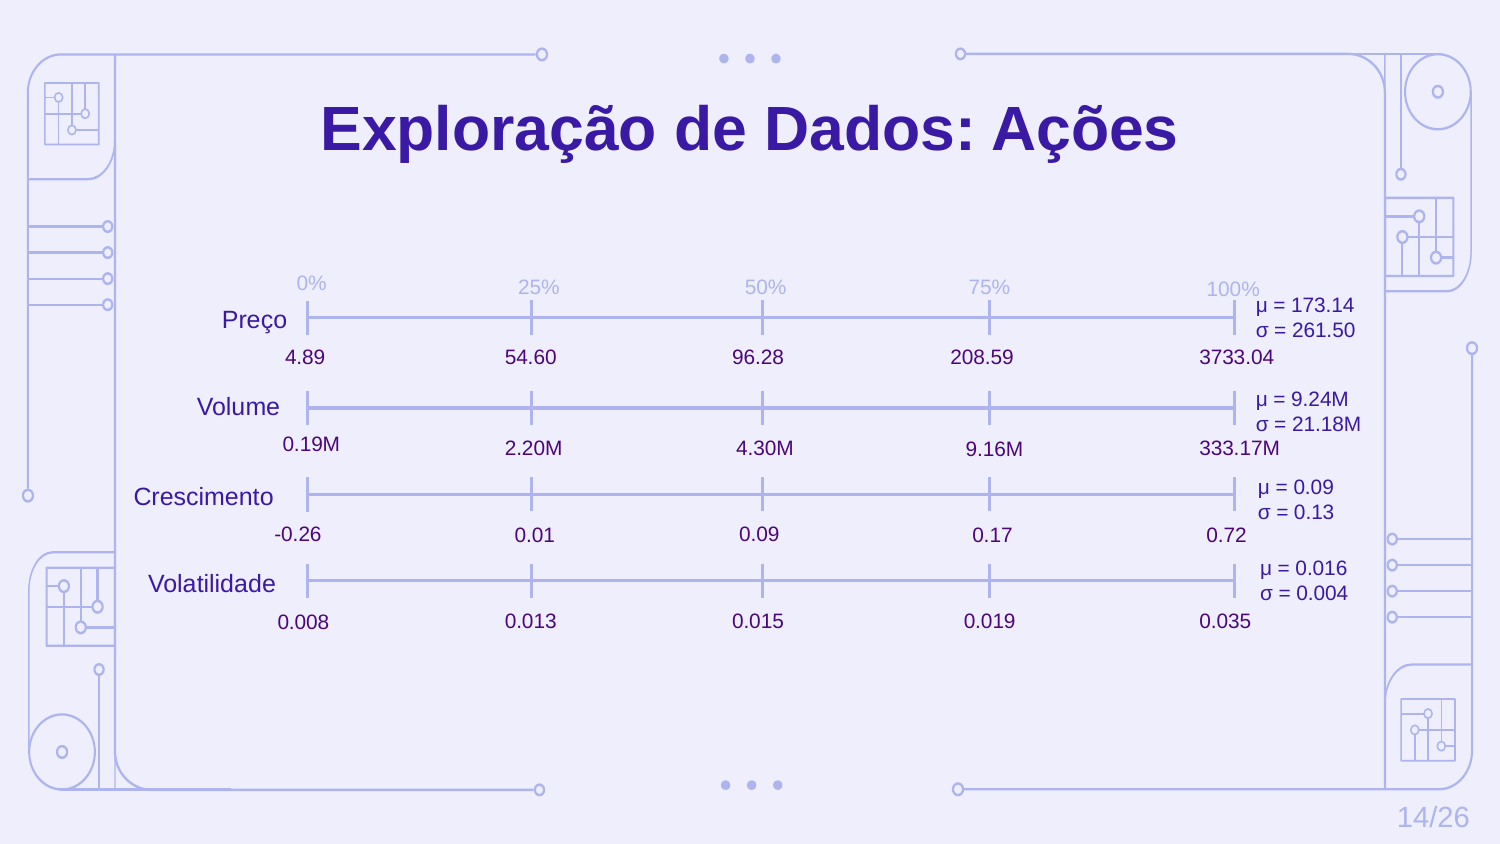

# Exploração de Dados: Ações

μ = 173.14
σ = 261.50

0%

Preço

25%

50%

75%

100%

4.89

54.60

96.28

208.59

3733.04

μ = 9.24M
σ = 21.18M

Volume

0.19M

2.20M

4.30M

333.17M

9.16M

μ = 0.09
σ = 0.13

Crescimento

0.09

-0.26

0.01

0.17

0.72

μ = 0.016
σ = 0.004

 Volatilidade

0.013

0.015

0.019

0.035

0.008

14/26